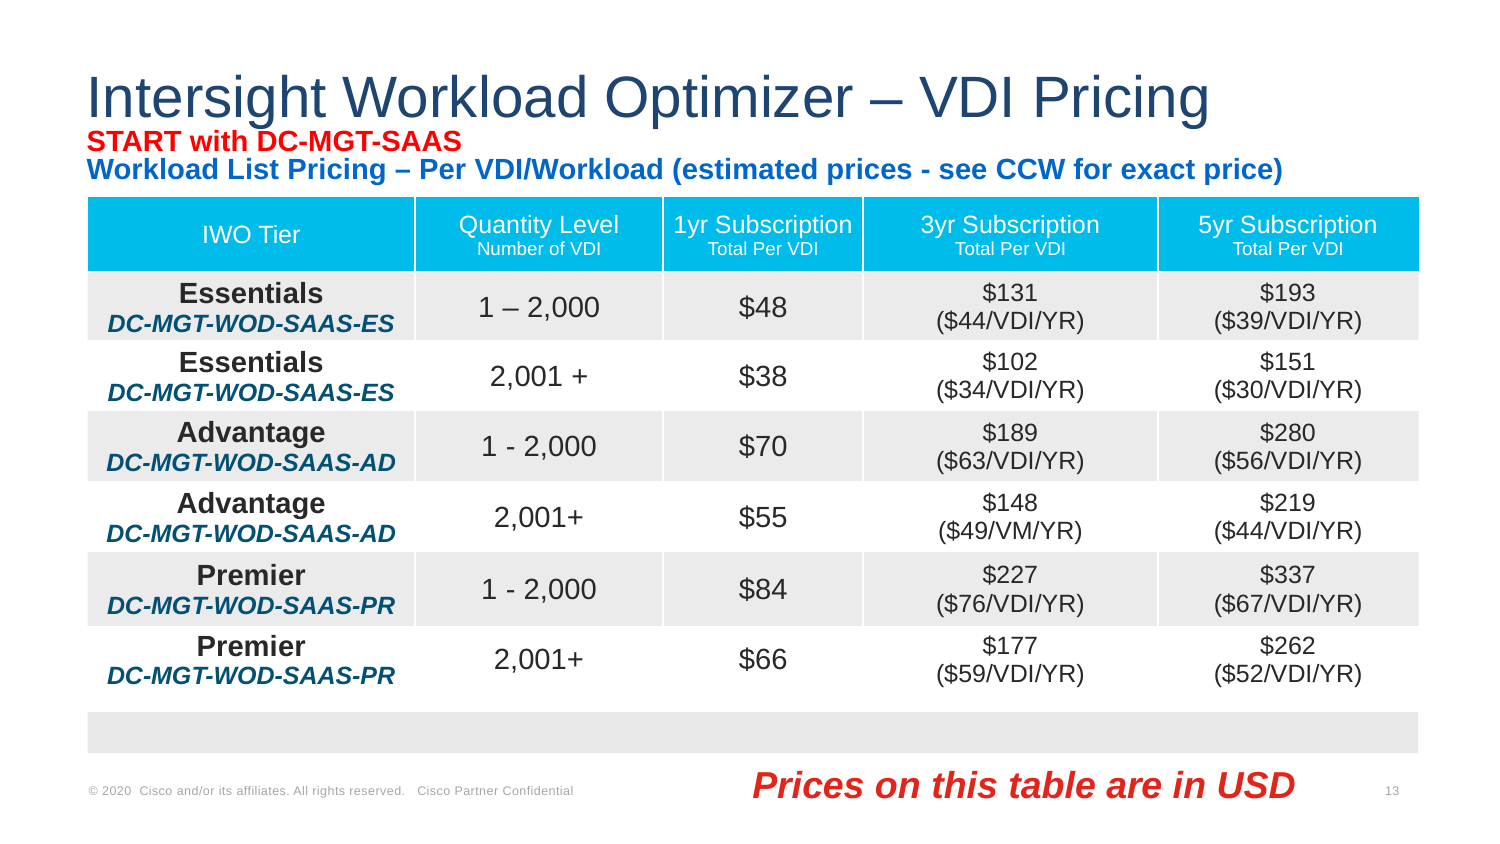

Intersight Workload Optimizer – VDI Pricing
START with DC-MGT-SAAS
Workload List Pricing – Per VDI/Workload (estimated prices - see CCW for exact price)
| IWO Tier | Quantity Level Number of VDI | 1yr Subscription Total Per VDI | 3yr Subscription Total Per VDI | 5yr Subscription Total Per VDI |
| --- | --- | --- | --- | --- |
| Essentials DC-MGT-WOD-SAAS-ES | 1 – 2,000 | $48 | $131 ($44/VDI/YR) | $193 ($39/VDI/YR) |
| Essentials DC-MGT-WOD-SAAS-ES | 2,001 + | $38 | $102 ($34/VDI/YR) | $151 ($30/VDI/YR) |
| Advantage DC-MGT-WOD-SAAS-AD | 1 - 2,000 | $70 | $189 ($63/VDI/YR) | $280 ($56/VDI/YR) |
| Advantage DC-MGT-WOD-SAAS-AD | 2,001+ | $55 | $148 ($49/VM/YR) | $219 ($44/VDI/YR) |
| Premier DC-MGT-WOD-SAAS-PR | 1 - 2,000 | $84 | $227 ($76/VDI/YR) | $337 ($67/VDI/YR) |
| Premier DC-MGT-WOD-SAAS-PR | 2,001+ | $66 | $177 ($59/VDI/YR) | $262 ($52/VDI/YR) |

Prices on this table are in USD